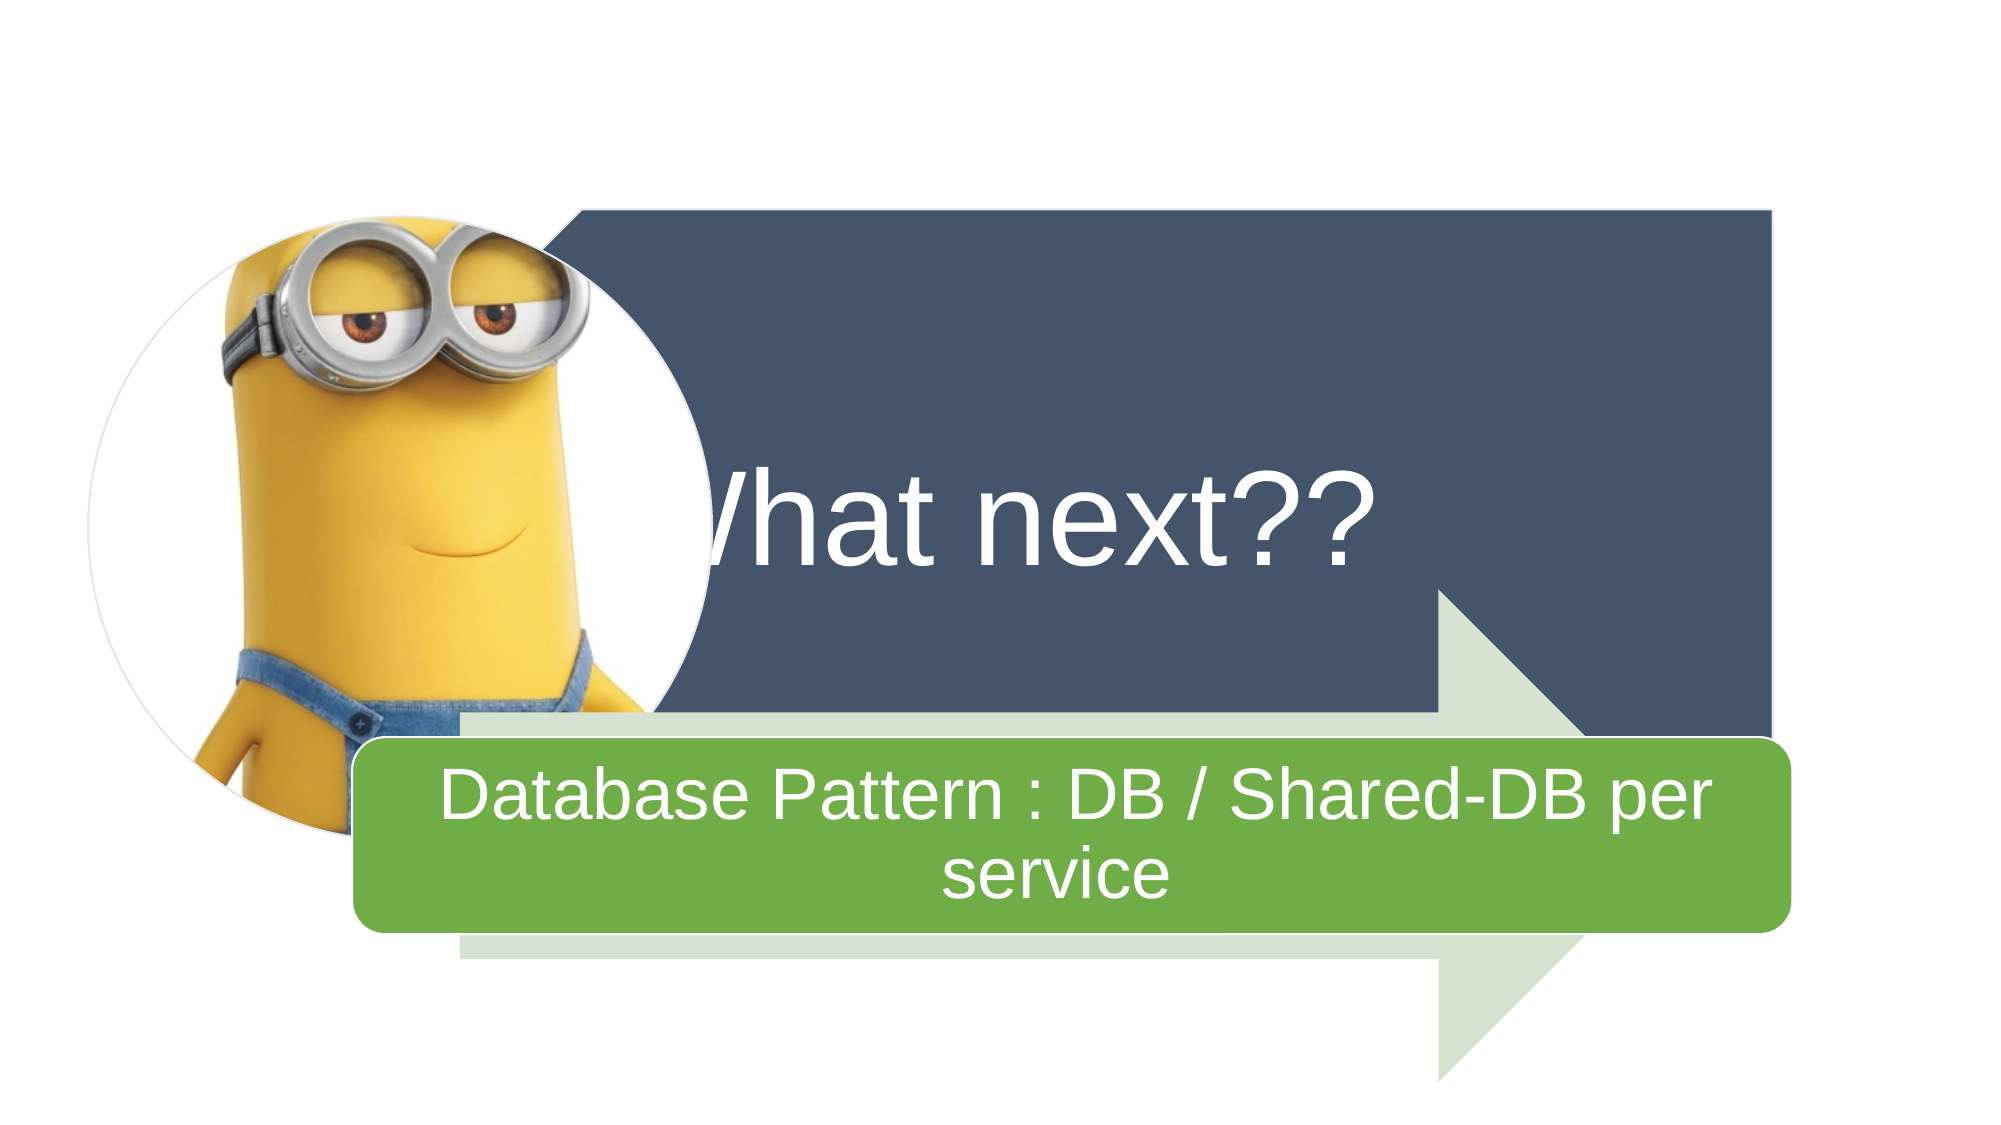

What next??
Database Pattern : DB / Shared-DB per service